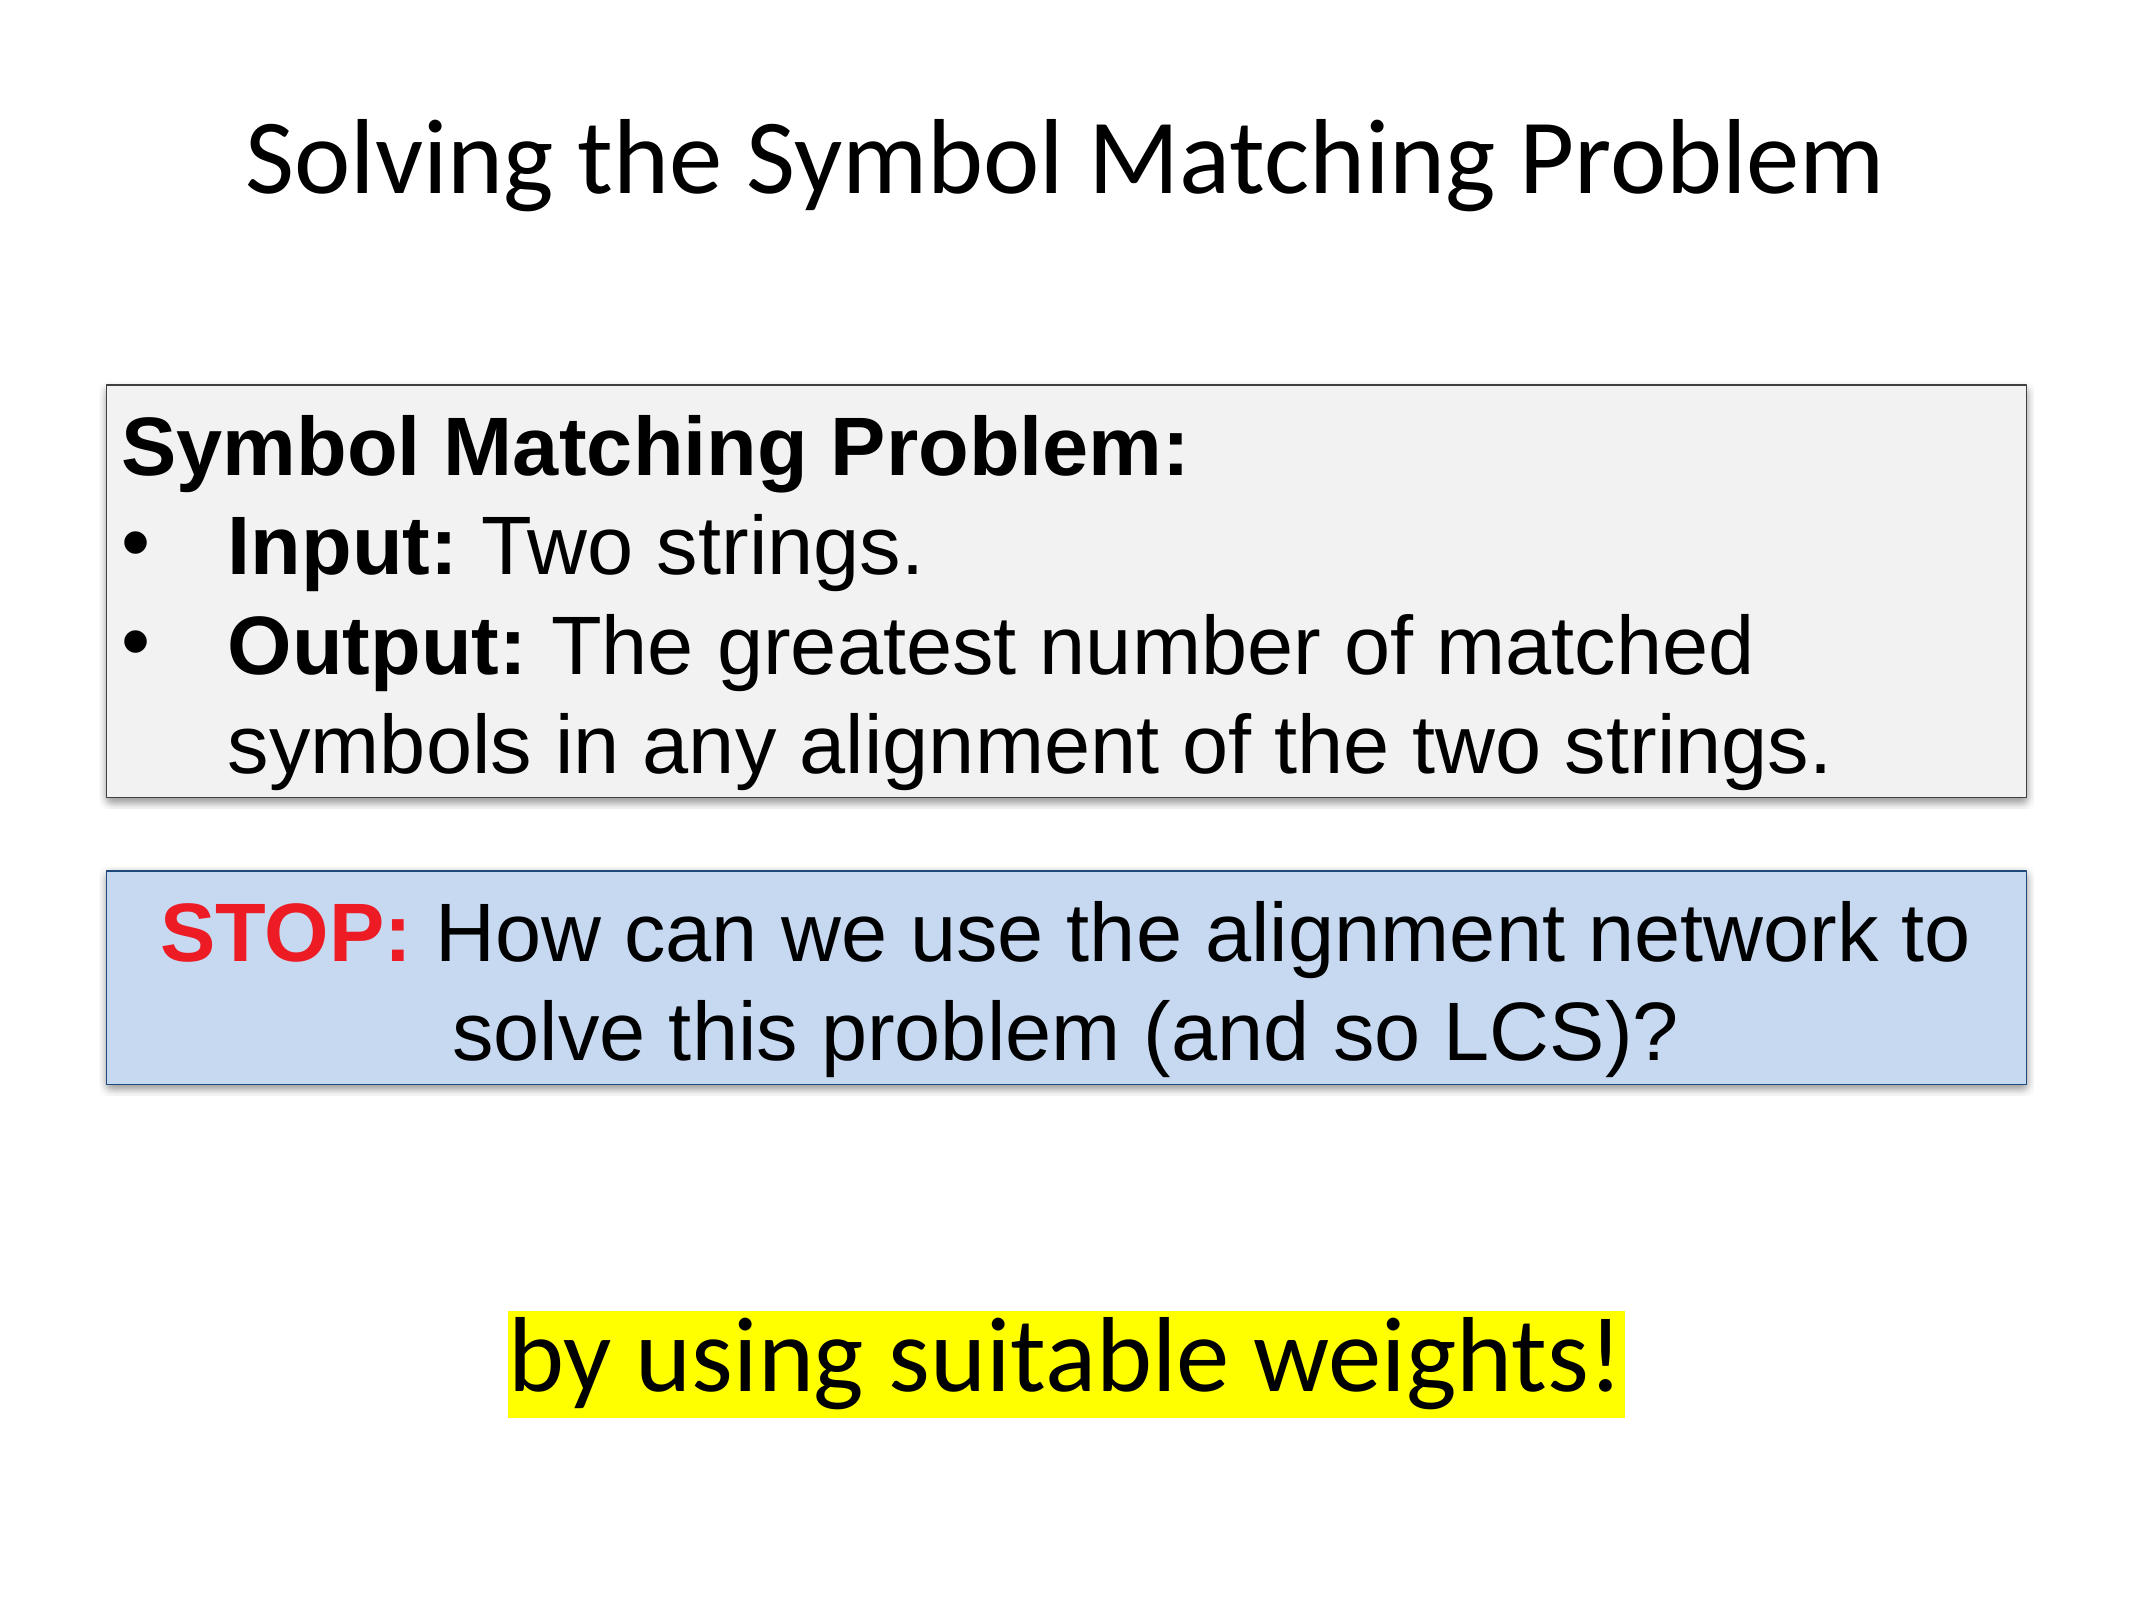

# Solving the Symbol Matching Problem
Symbol Matching Problem:
Input: Two strings.
Output: The greatest number of matched symbols in any alignment of the two strings.
STOP: How can we use the alignment network to solve this problem (and so LCS)?
by using suitable weights!